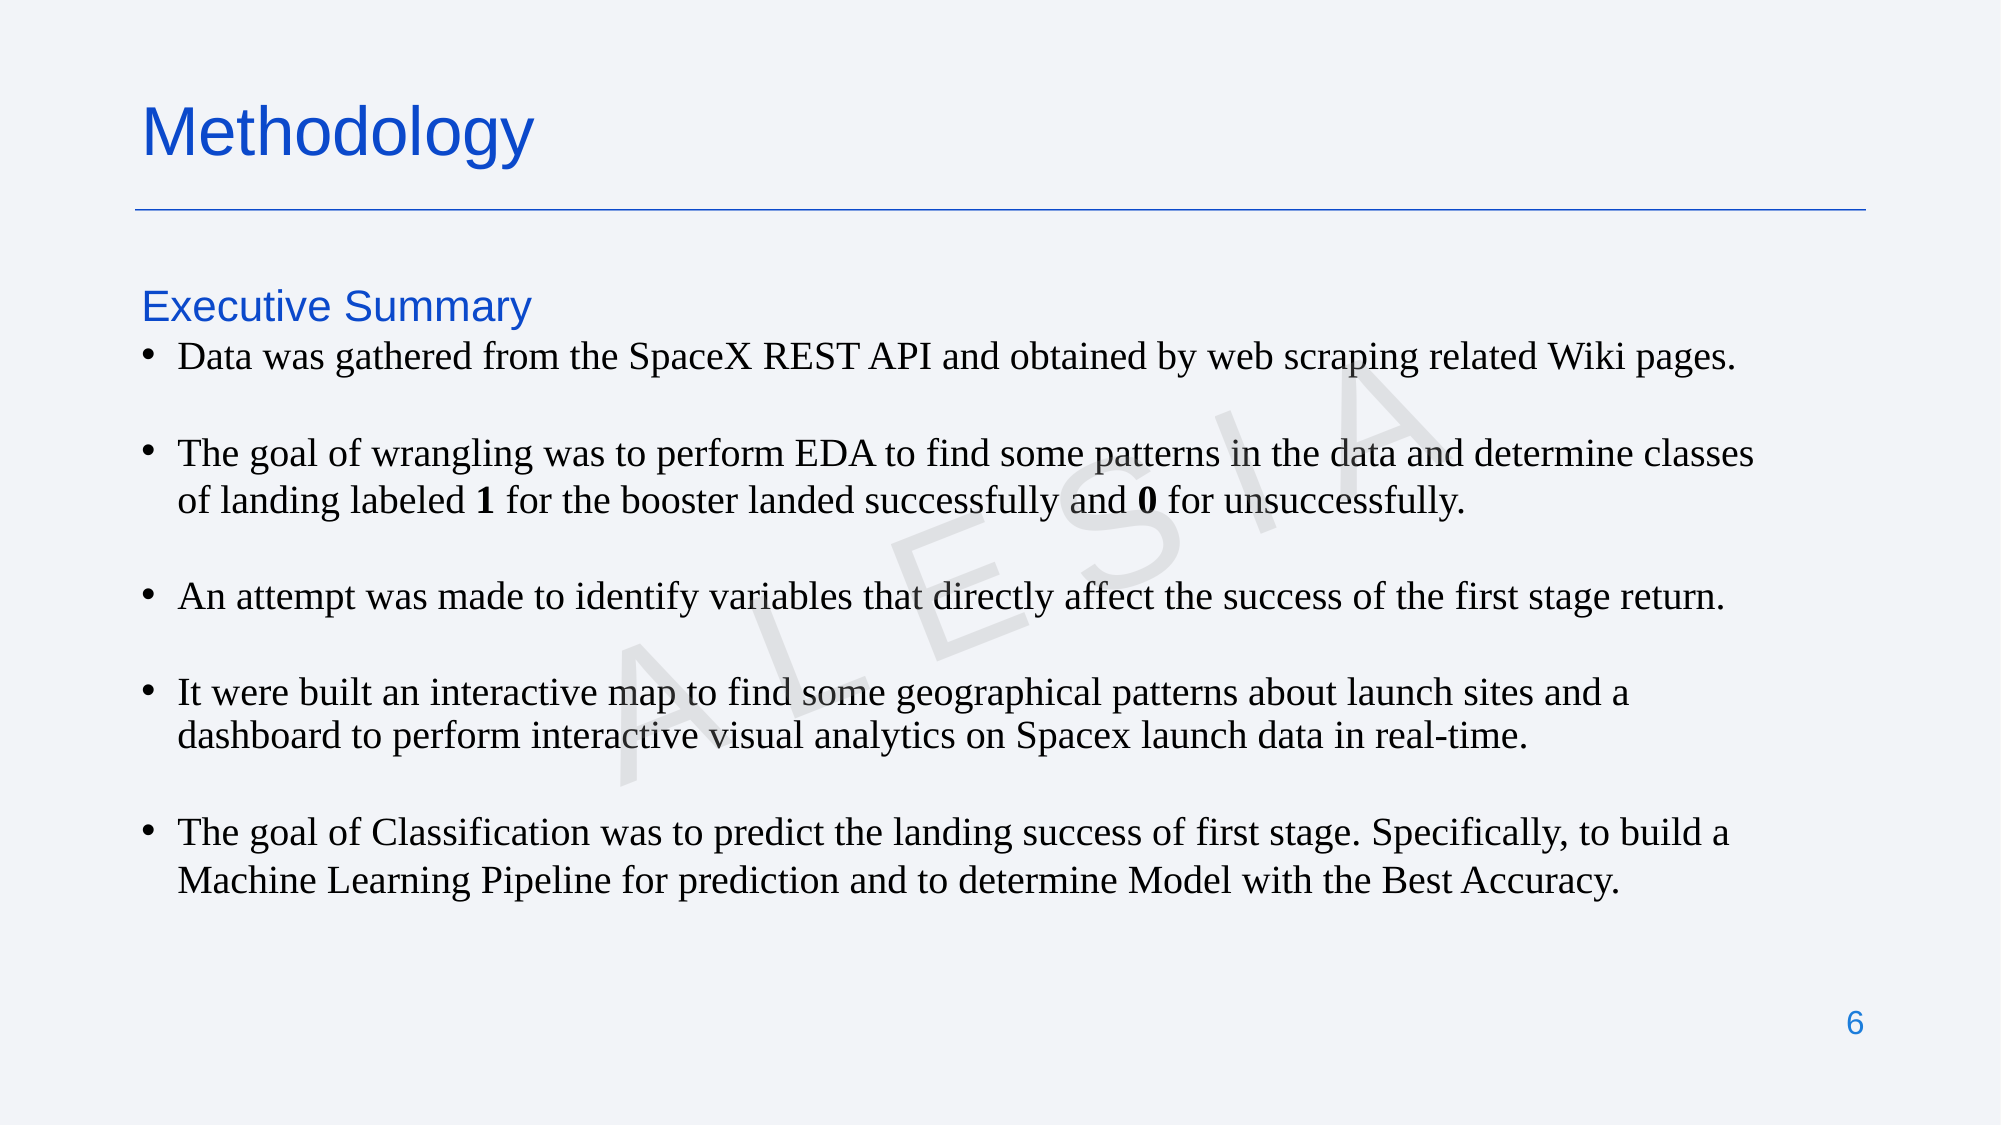

Methodology
Executive Summary
Data was gathered from the SpaceX REST API and obtained by web scraping related Wiki pages.

The goal of wrangling was to perform EDA to find some patterns in the data and determine classes of landing labeled 1 for the booster landed successfully and 0 for unsuccessfully.

An attempt was made to identify variables that directly affect the success of the first stage return.

It were built an interactive map to find some geographical patterns about launch sites and a dashboard to perform interactive visual analytics on Spacex launch data in real-time.

The goal of Classification was to predict the landing success of first stage. Specifically, to build a Machine Learning Pipeline for prediction and to determine Model with the Best Accuracy.

A L E S I A
6